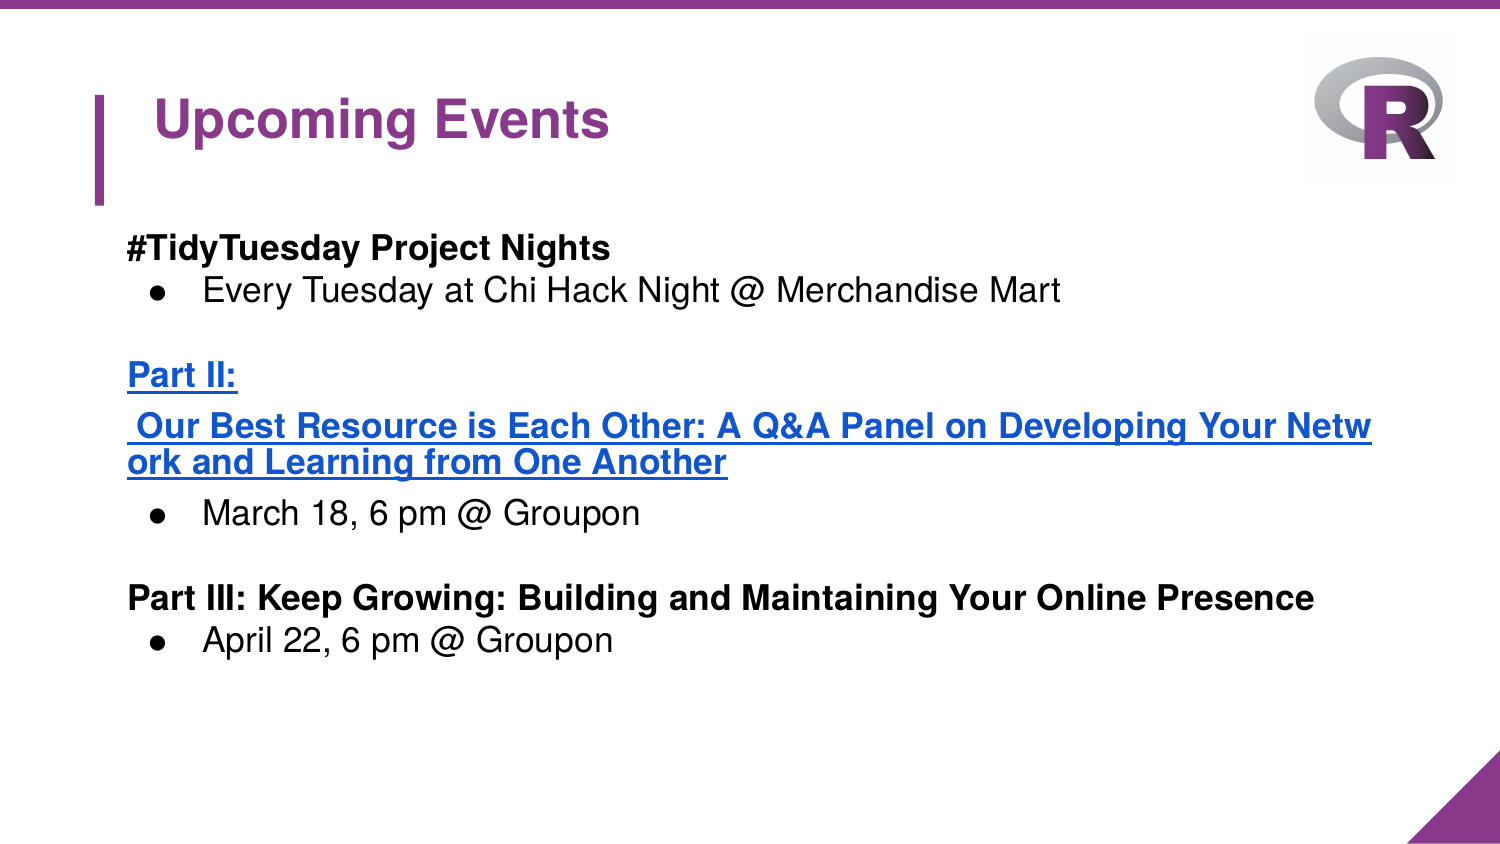

# Upcoming Events
#TidyTuesday Project Nights
Every Tuesday at Chi Hack Night @ Merchandise Mart

Part II: Our Best Resource is Each Other: A Q&A Panel on Developing Your Network and Learning from One Another
March 18, 6 pm @ Groupon

Part III: Keep Growing: Building and Maintaining Your Online Presence
April 22, 6 pm @ Groupon